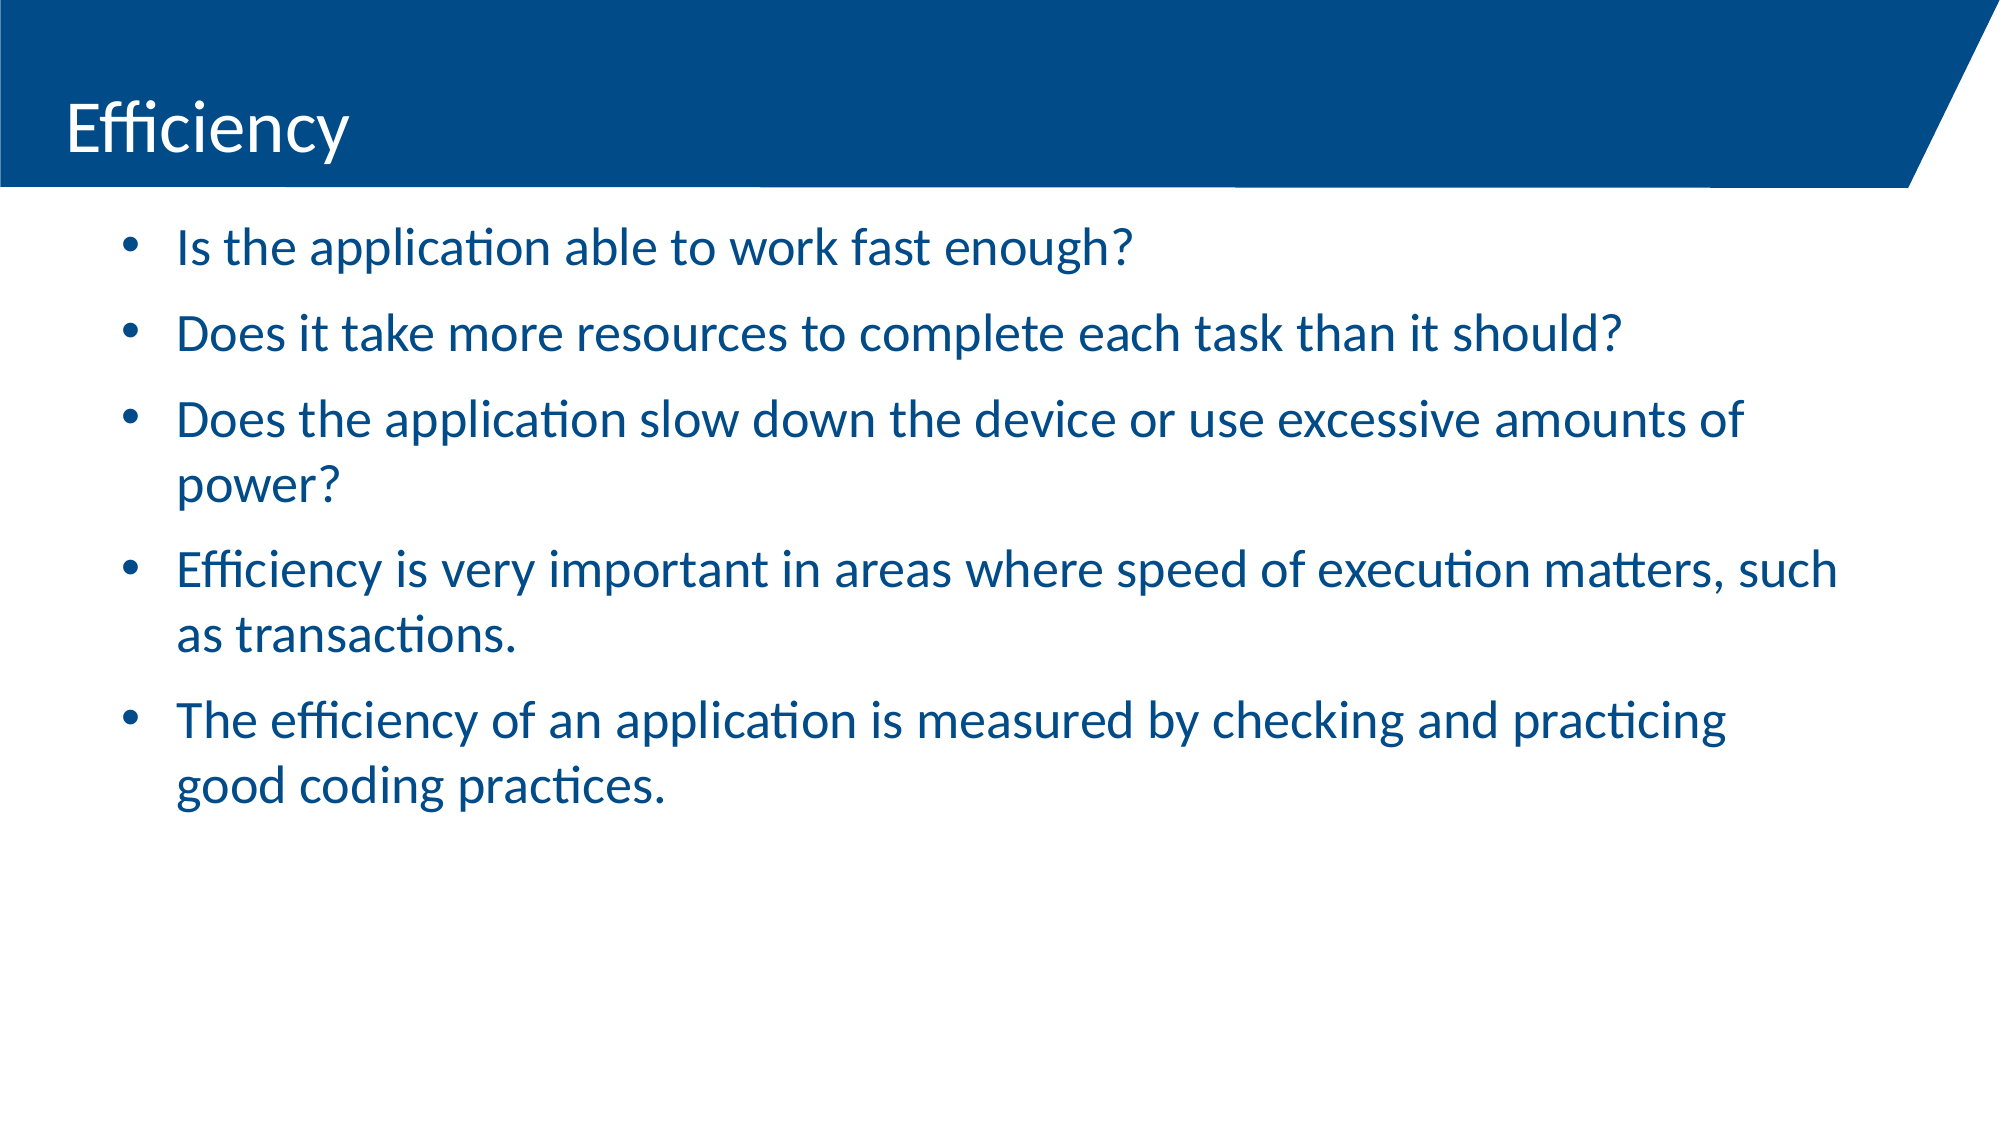

# Efficiency
Is the application able to work fast enough?
Does it take more resources to complete each task than it should?
Does the application slow down the device or use excessive amounts of power?
Efficiency is very important in areas where speed of execution matters, such as transactions.
The efficiency of an application is measured by checking and practicing good coding practices.